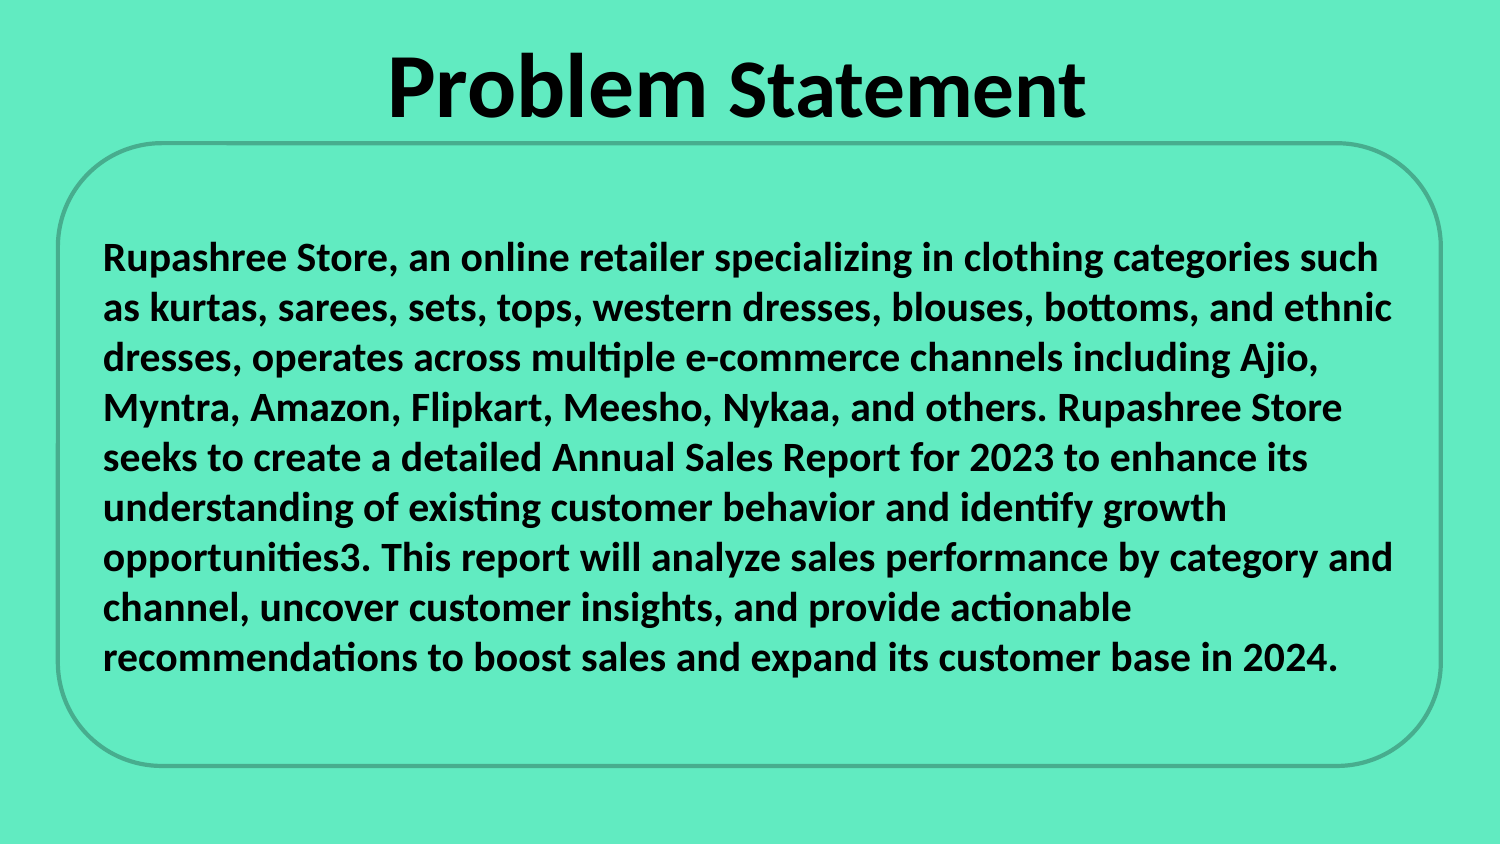

# Problem Statement
Rupashree Store, an online retailer specializing in clothing categories such as kurtas, sarees, sets, tops, western dresses, blouses, bottoms, and ethnic dresses, operates across multiple e-commerce channels including Ajio, Myntra, Amazon, Flipkart, Meesho, Nykaa, and others. Rupashree Store seeks to create a detailed Annual Sales Report for 2023 to enhance its understanding of existing customer behavior and identify growth opportunities3. This report will analyze sales performance by category and channel, uncover customer insights, and provide actionable recommendations to boost sales and expand its customer base in 2024.